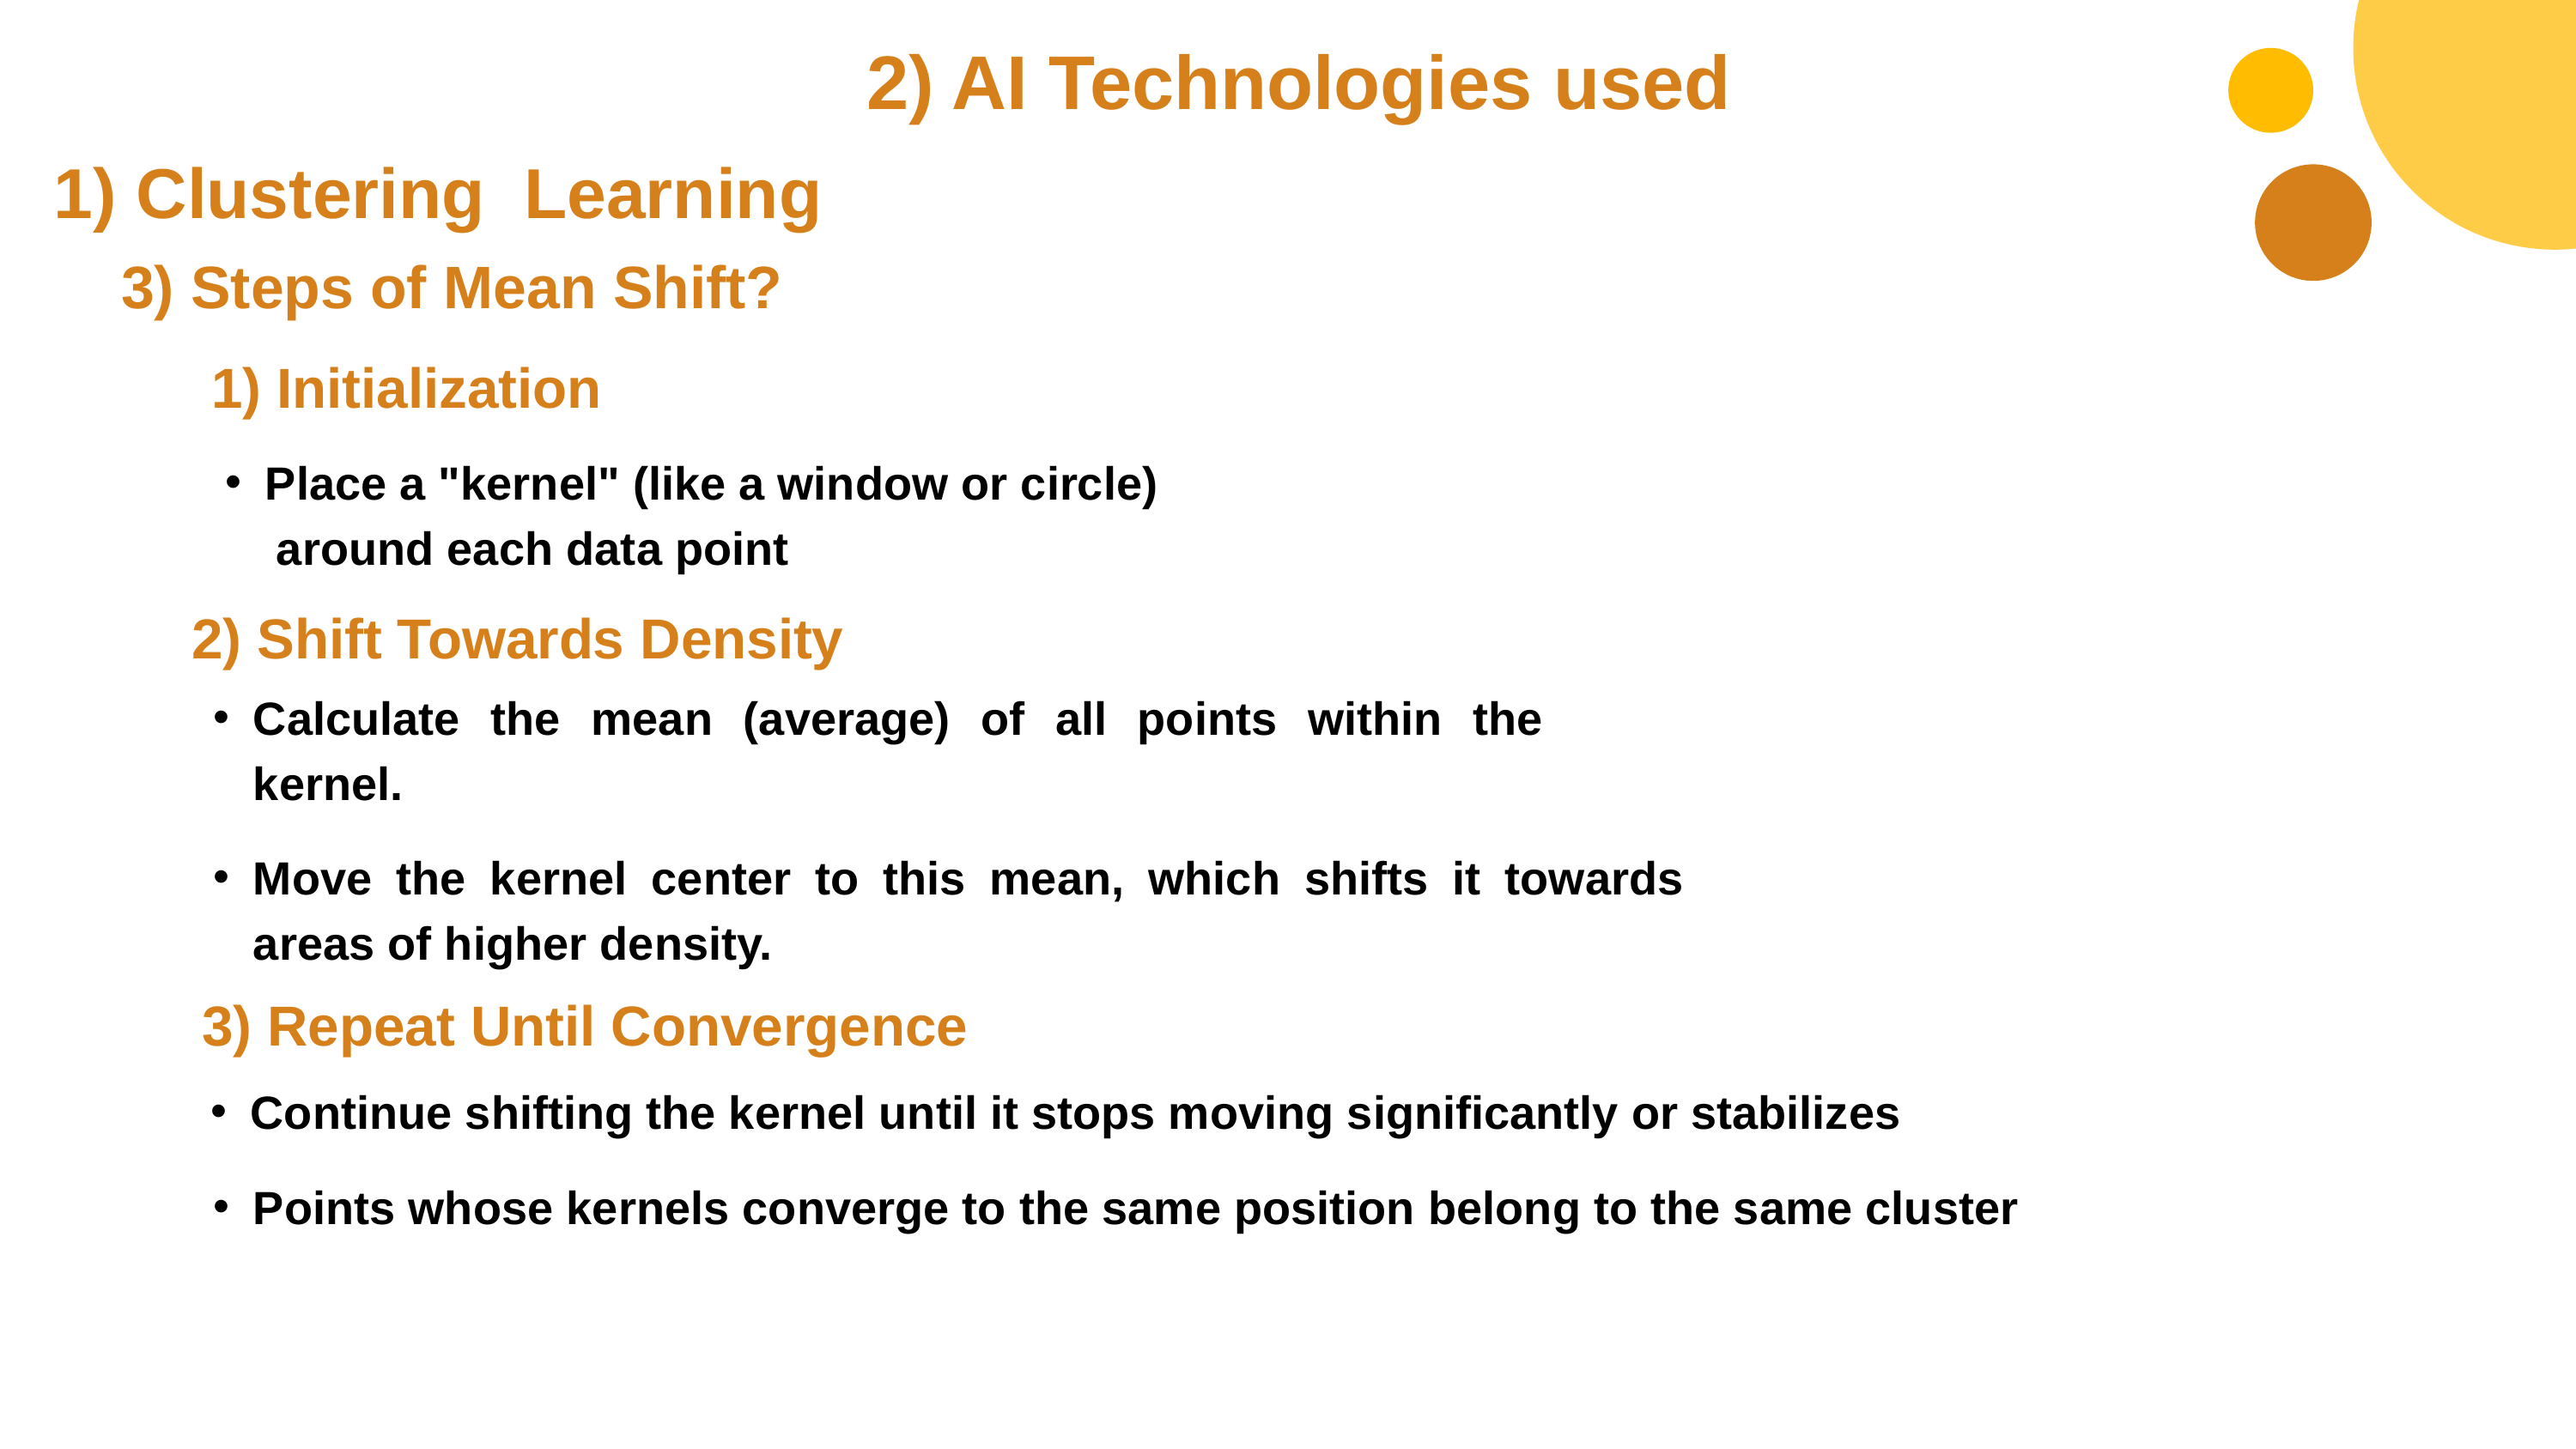

2) AI Technologies used

1) Clustering  Learning

3) Steps of Mean Shift?
1) Initialization
Place a "kernel" (like a window or circle)
       around each data point
2) Shift Towards Density
Calculate the mean (average) of all points within the kernel.
Move the kernel center to this mean, which shifts it towards areas of higher density.
 3) Repeat Until Convergence
Continue shifting the kernel until it stops moving significantly or stabilizes
Points whose kernels converge to the same position belong to the same cluster